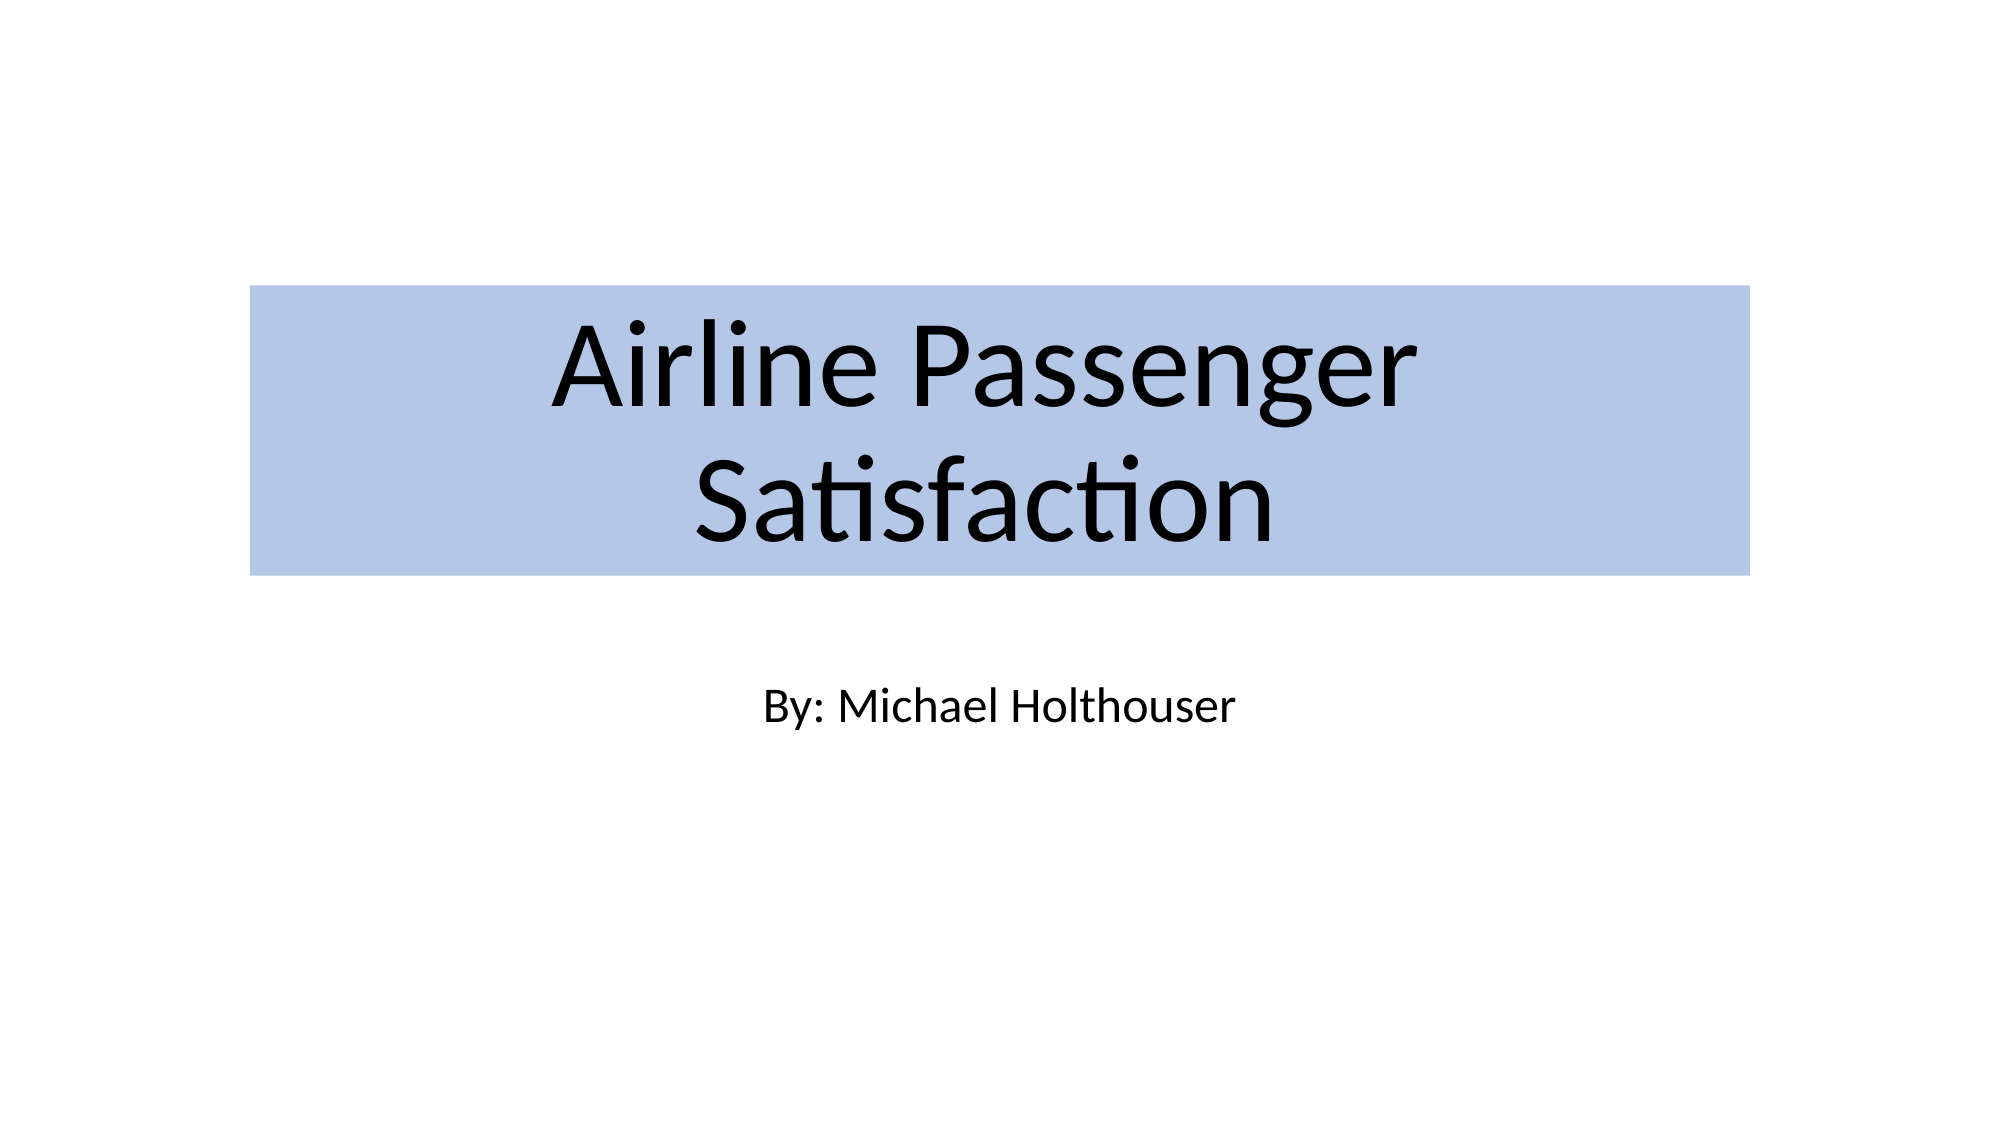

# Airline Passenger Satisfaction

By: Michael Holthouser